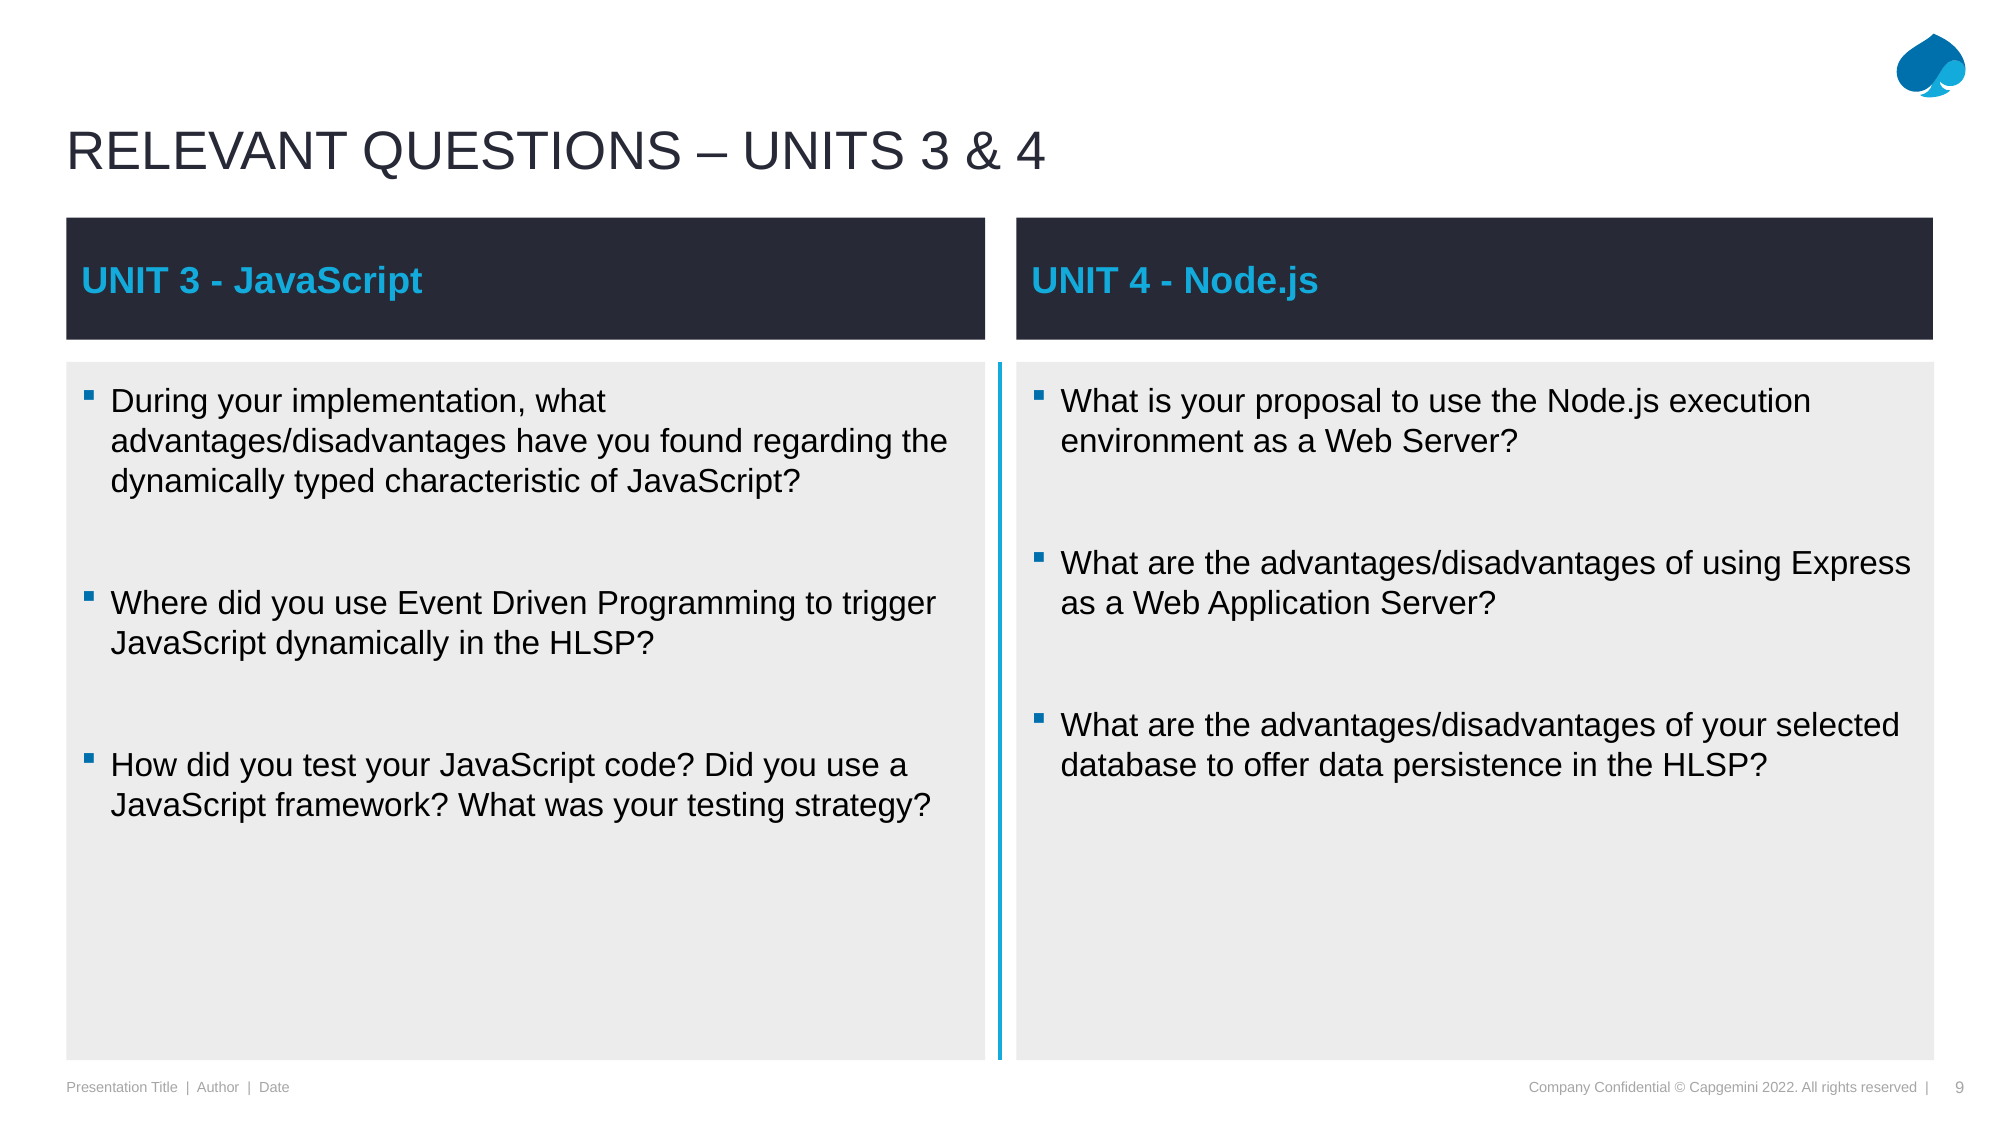

# relevant questions – Units 3 & 4
UNIT 3 - JavaScript
UNIT 4 - Node.js
During your implementation, what advantages/disadvantages have you found regarding the dynamically typed characteristic of JavaScript?

Where did you use Event Driven Programming to trigger JavaScript dynamically in the HLSP?

How did you test your JavaScript code? Did you use a JavaScript framework? What was your testing strategy?

What is your proposal to use the Node.js execution environment as a Web Server?

What are the advantages/disadvantages of using Express as a Web Application Server?

What are the advantages/disadvantages of your selected database to offer data persistence in the HLSP?